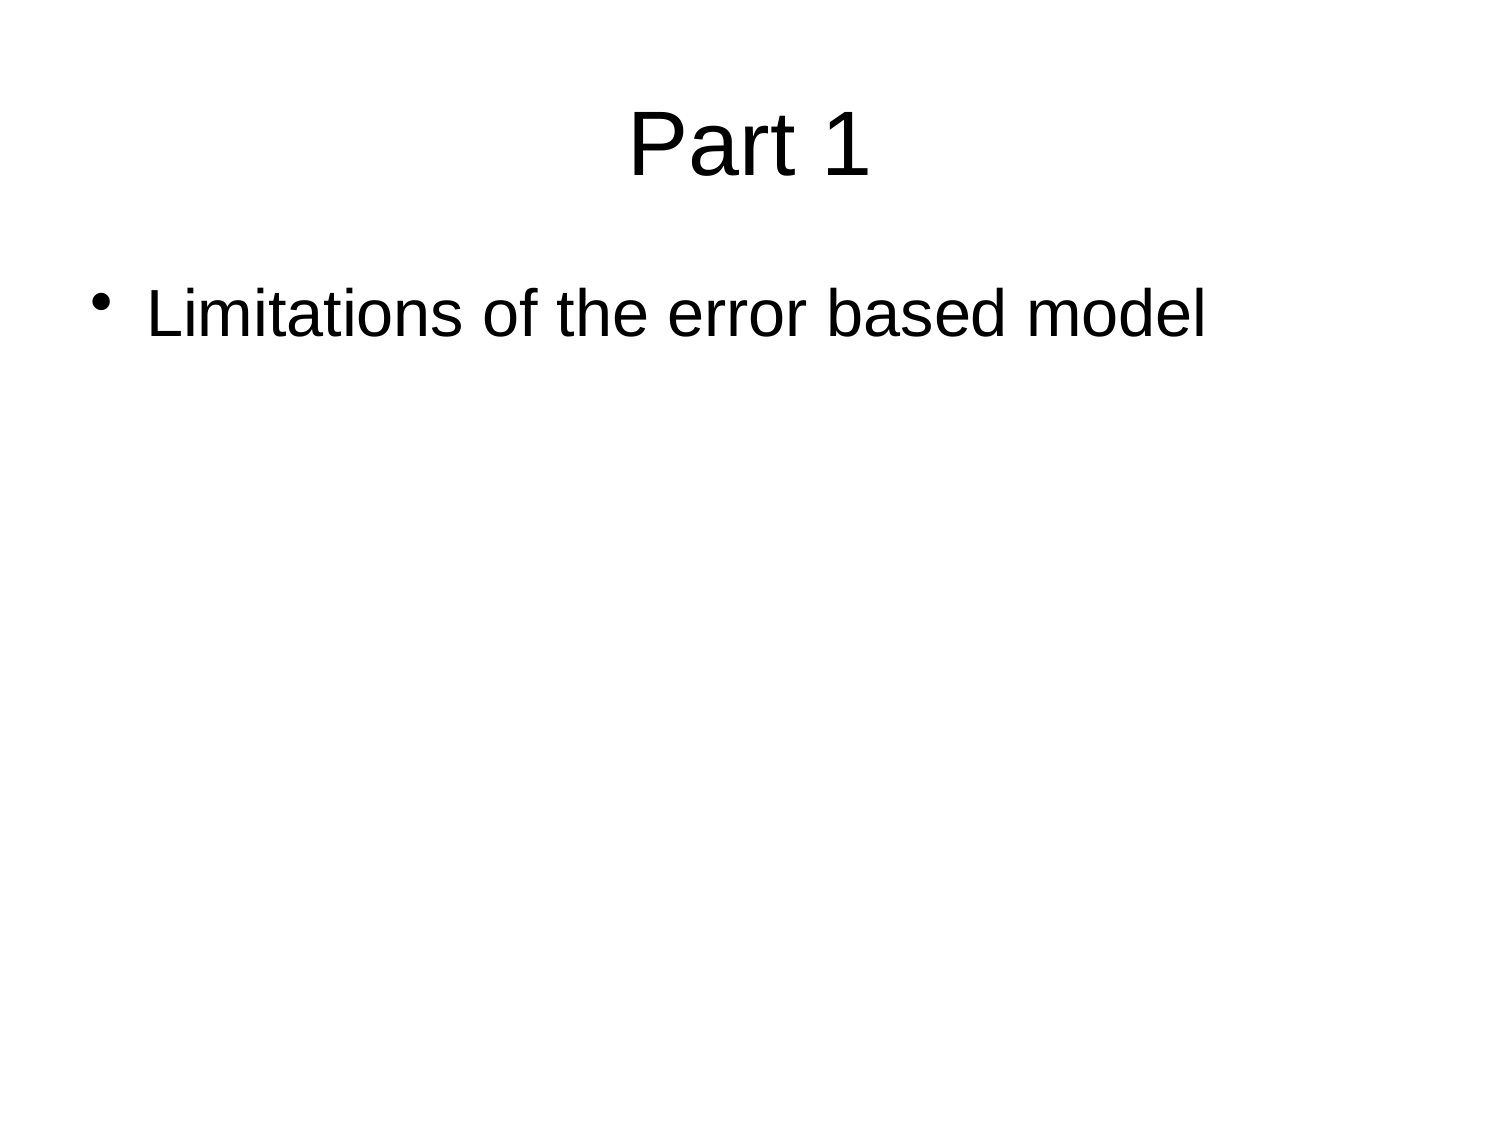

# Part 1
Limitations of the error based model